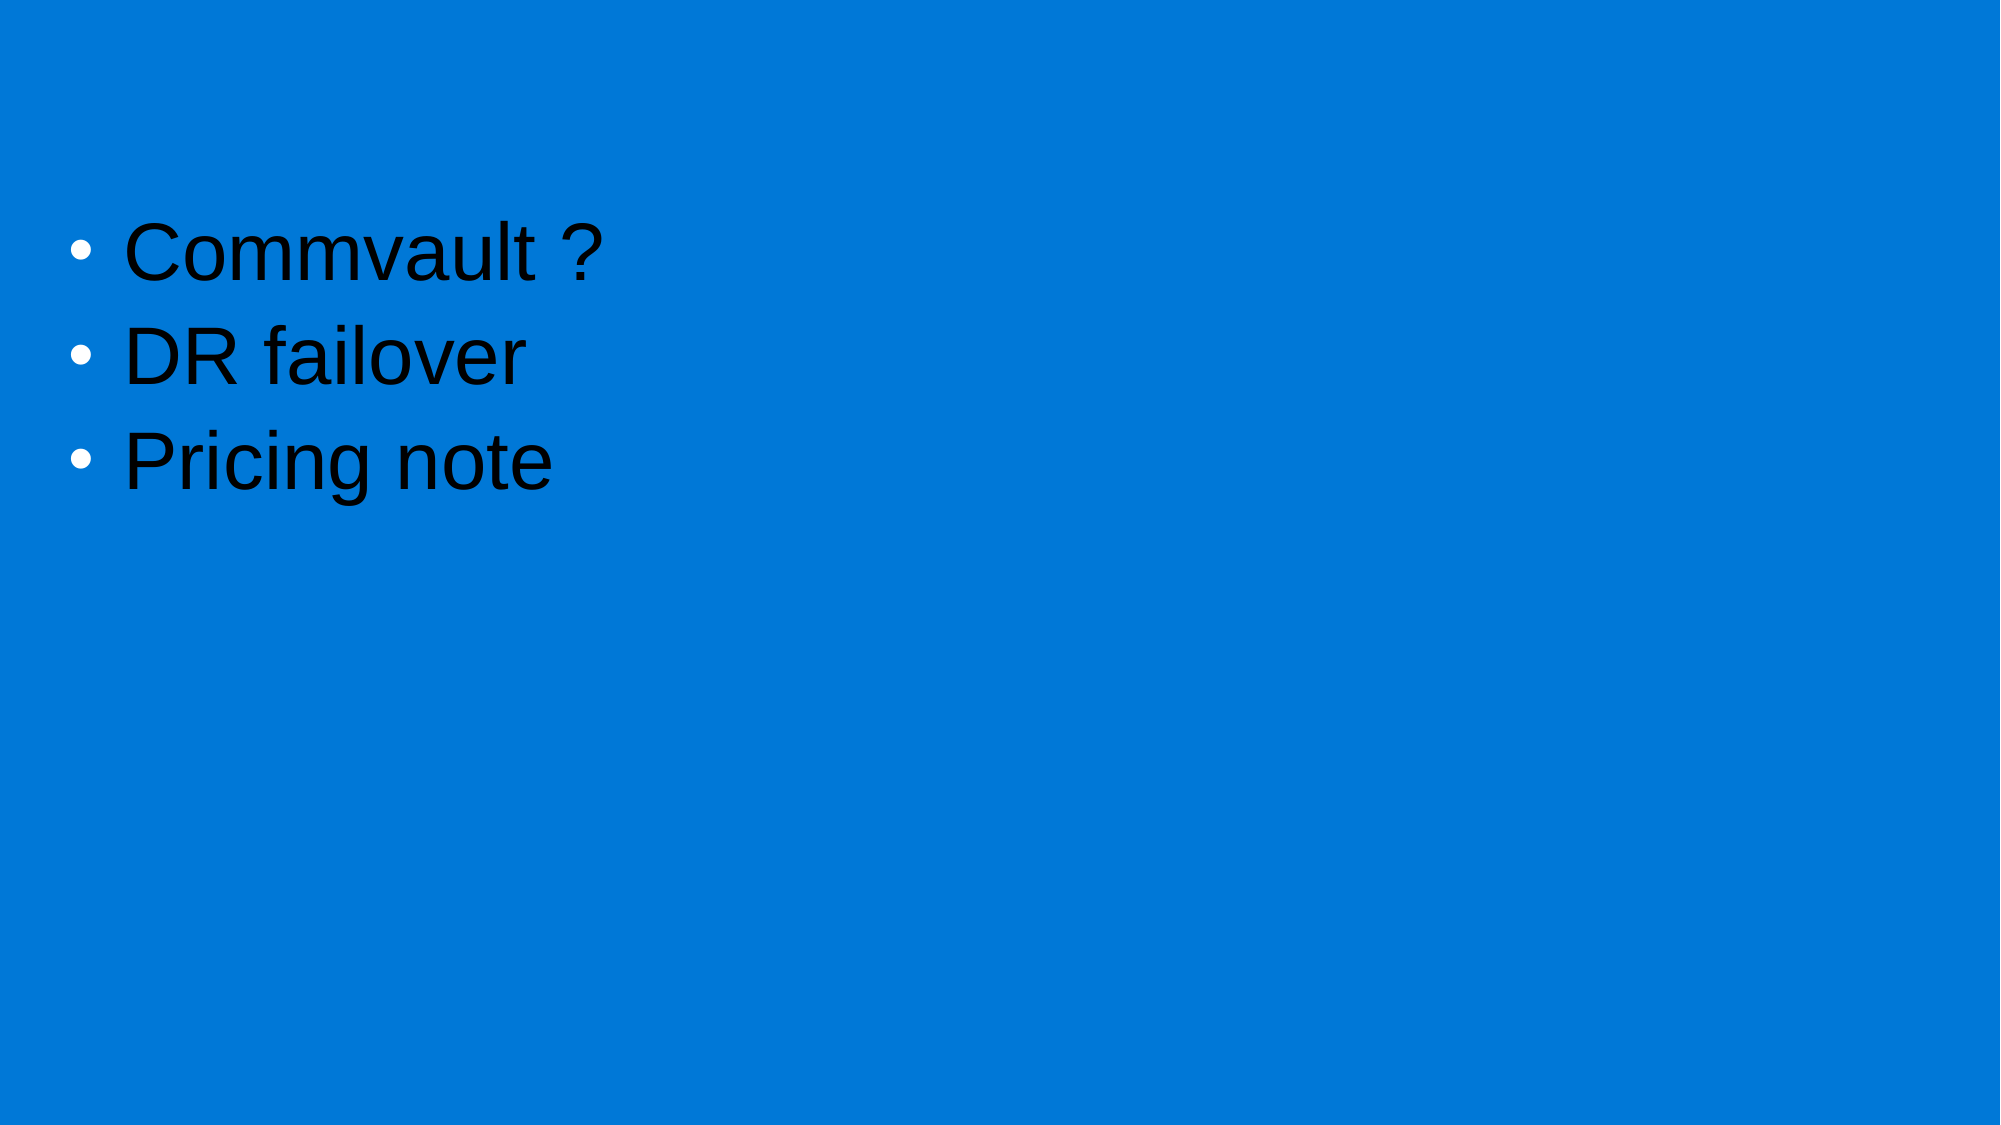

#
Commvault ?
DR failover
Pricing note